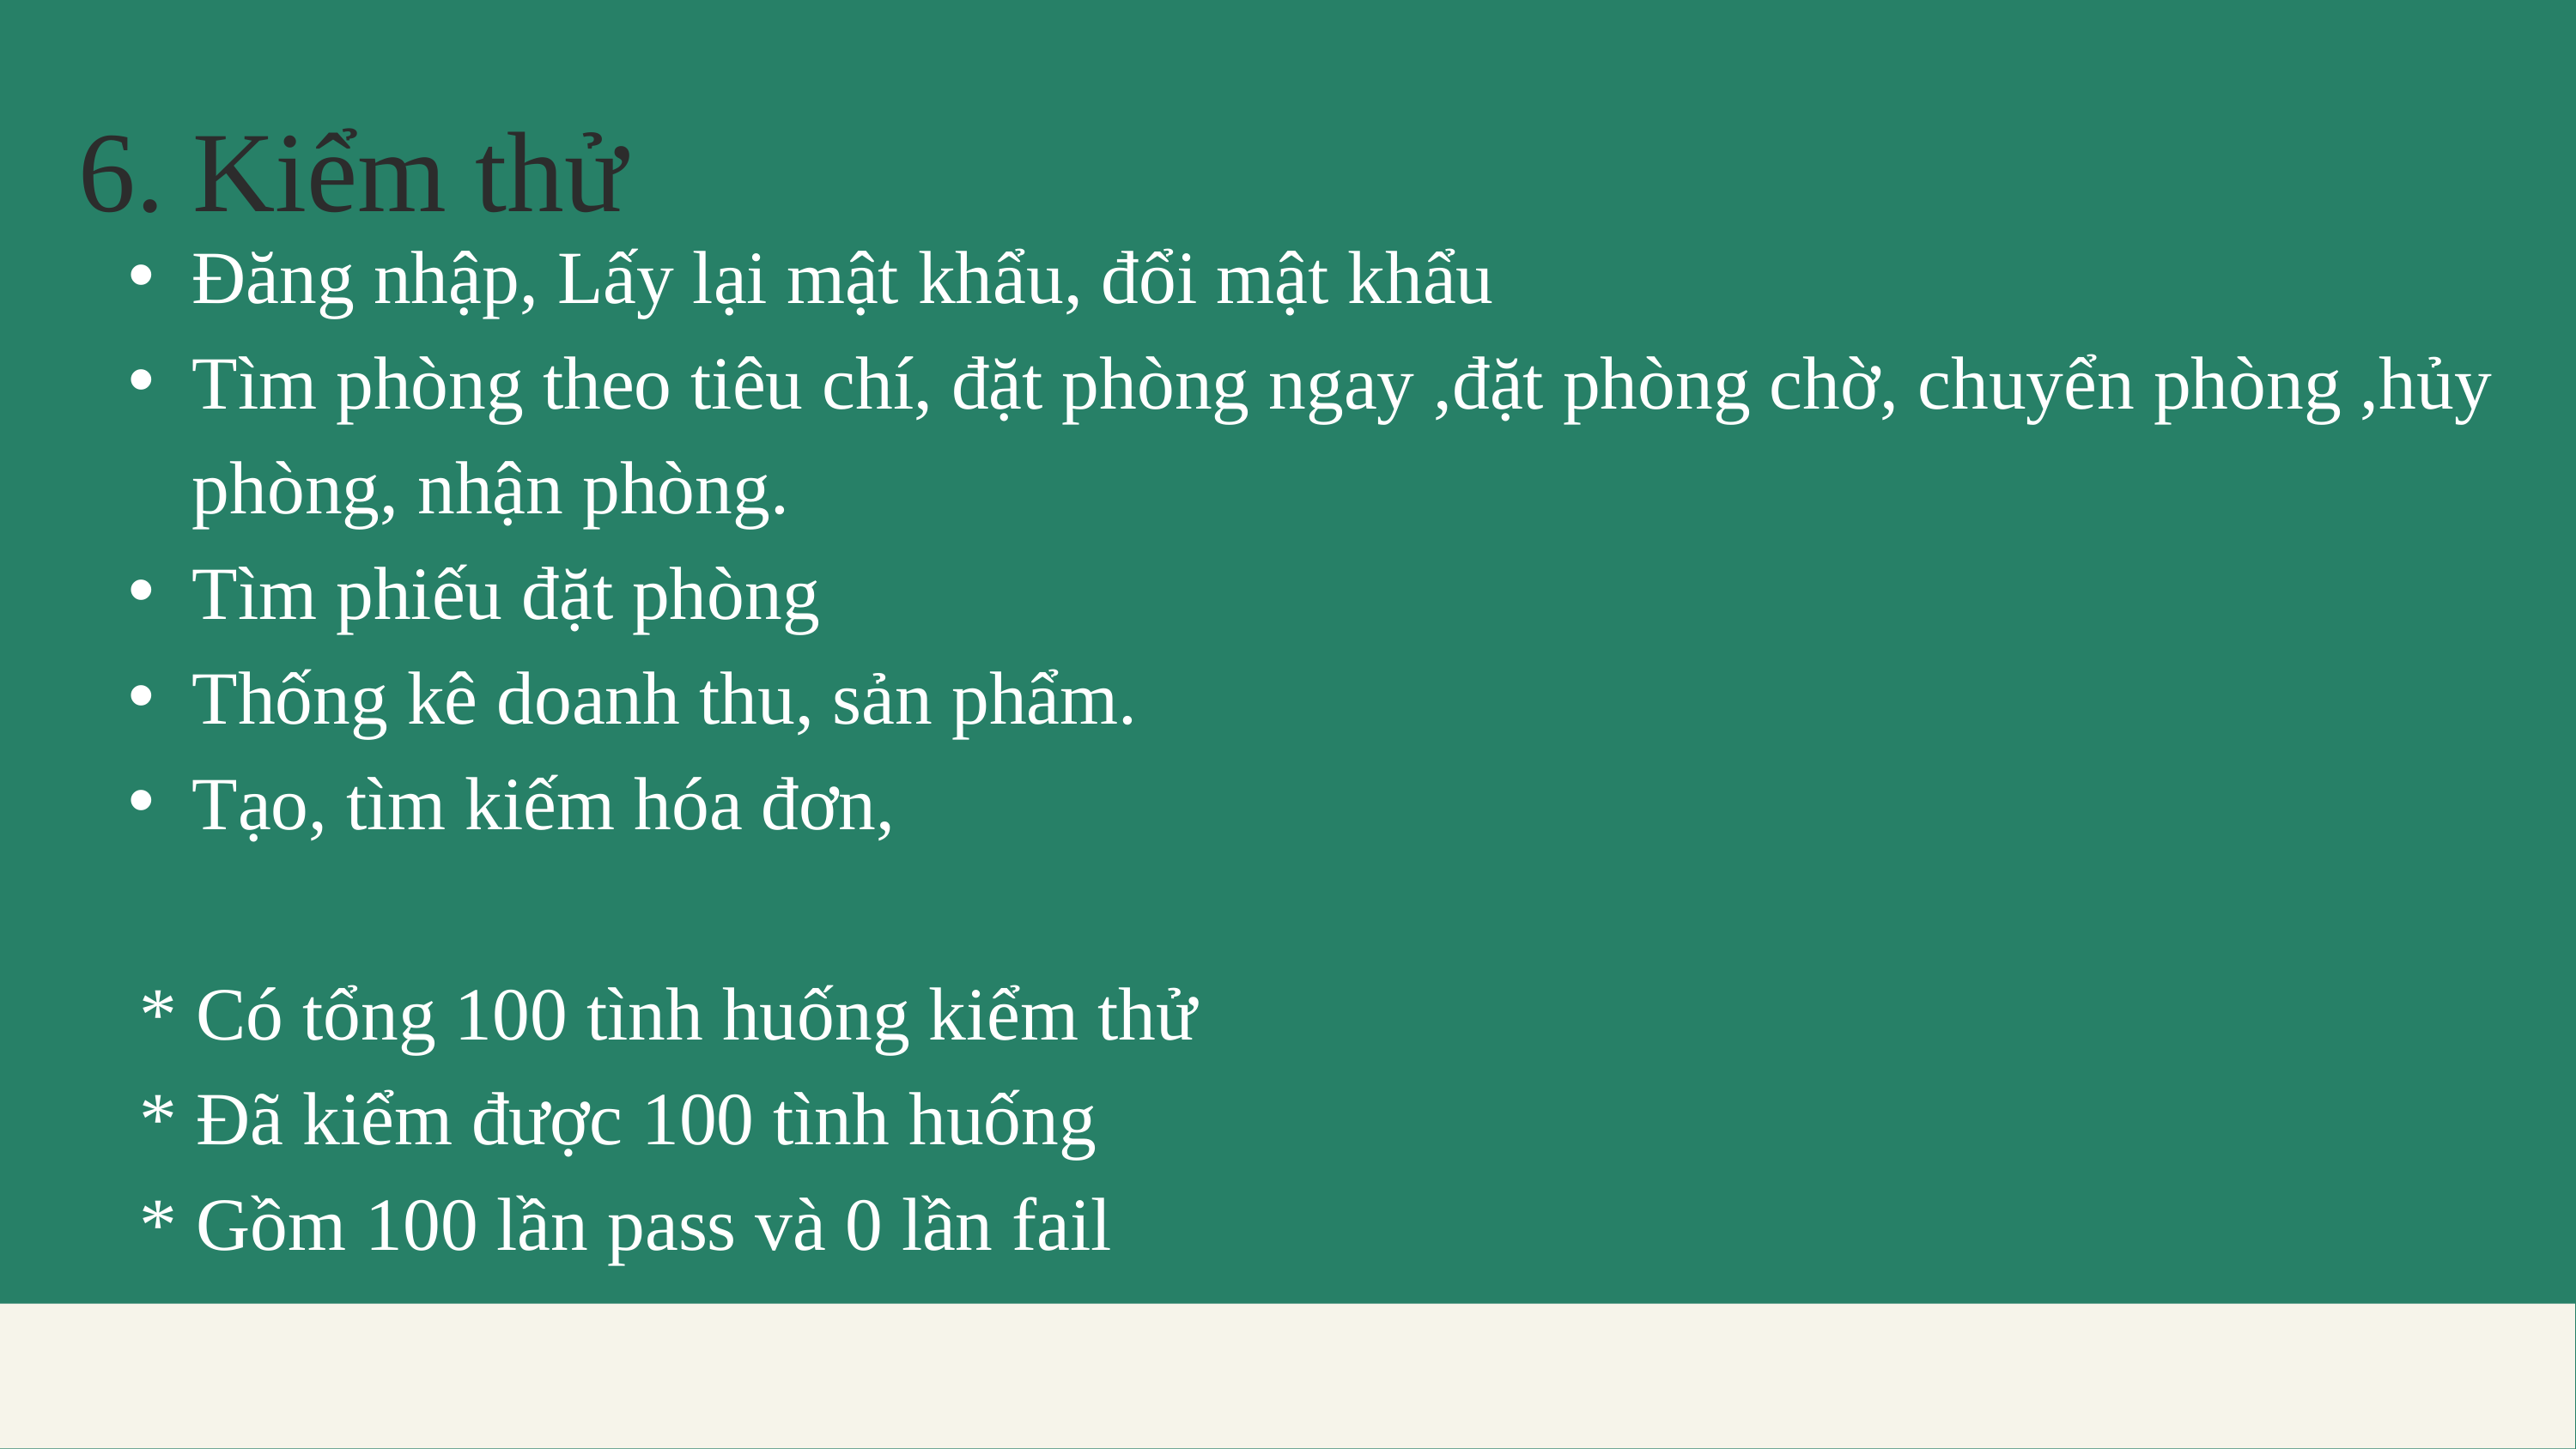

6. Kiểm thử
Đăng nhập, Lấy lại mật khẩu, đổi mật khẩu
Tìm phòng theo tiêu chí, đặt phòng ngay ,đặt phòng chờ, chuyển phòng ,hủy phòng, nhận phòng.
Tìm phiếu đặt phòng
Thống kê doanh thu, sản phẩm.
Tạo, tìm kiếm hóa đơn,

    * Có tổng 100 tình huống kiểm thử
    * Đã kiểm được 100 tình huống
    * Gồm 100 lần pass và 0 lần fail